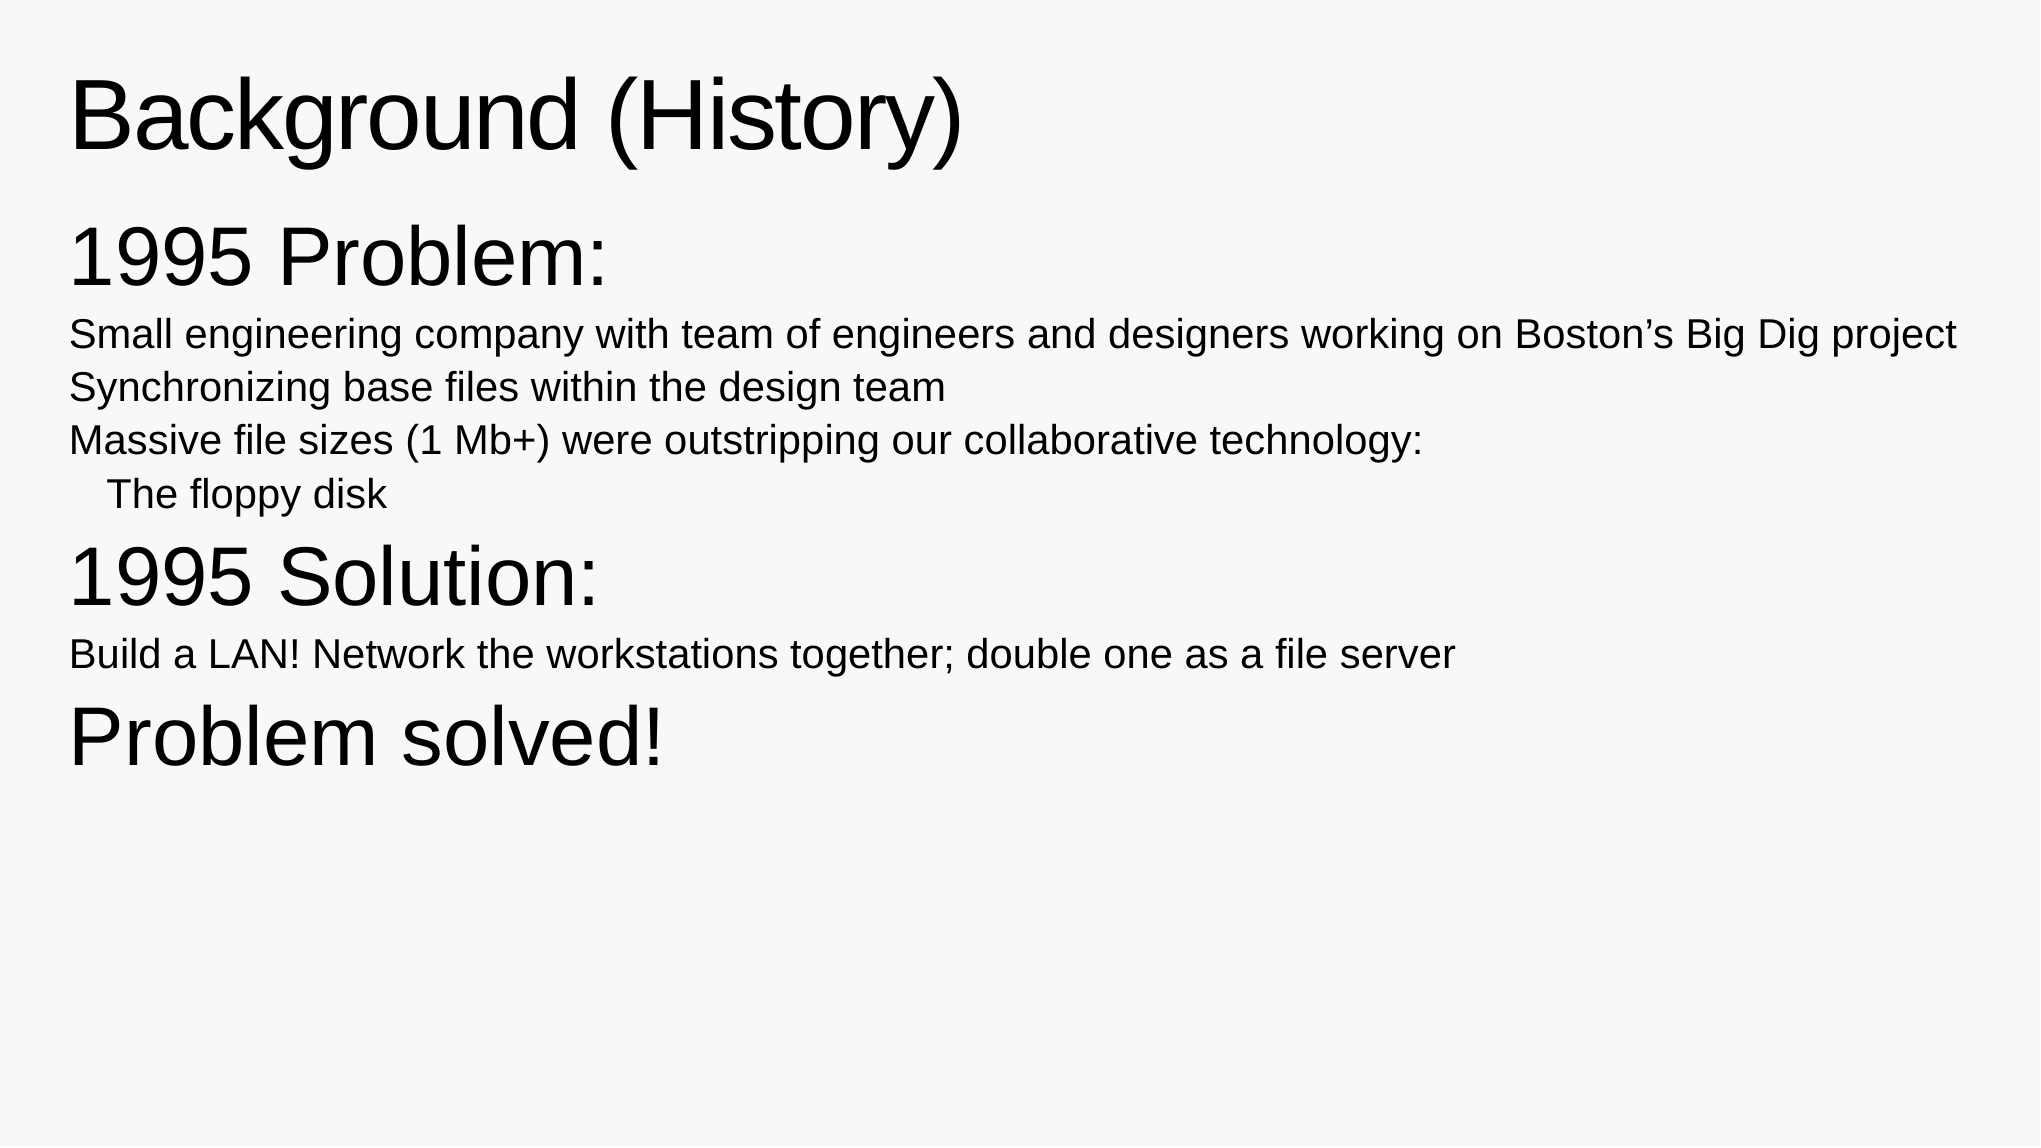

# Background (History)
1995 Problem:
Small engineering company with team of engineers and designers working on Boston’s Big Dig project
Synchronizing base files within the design team
Massive file sizes (1 Mb+) were outstripping our collaborative technology:
The floppy disk
1995 Solution:
Build a LAN! Network the workstations together; double one as a file server
Problem solved!